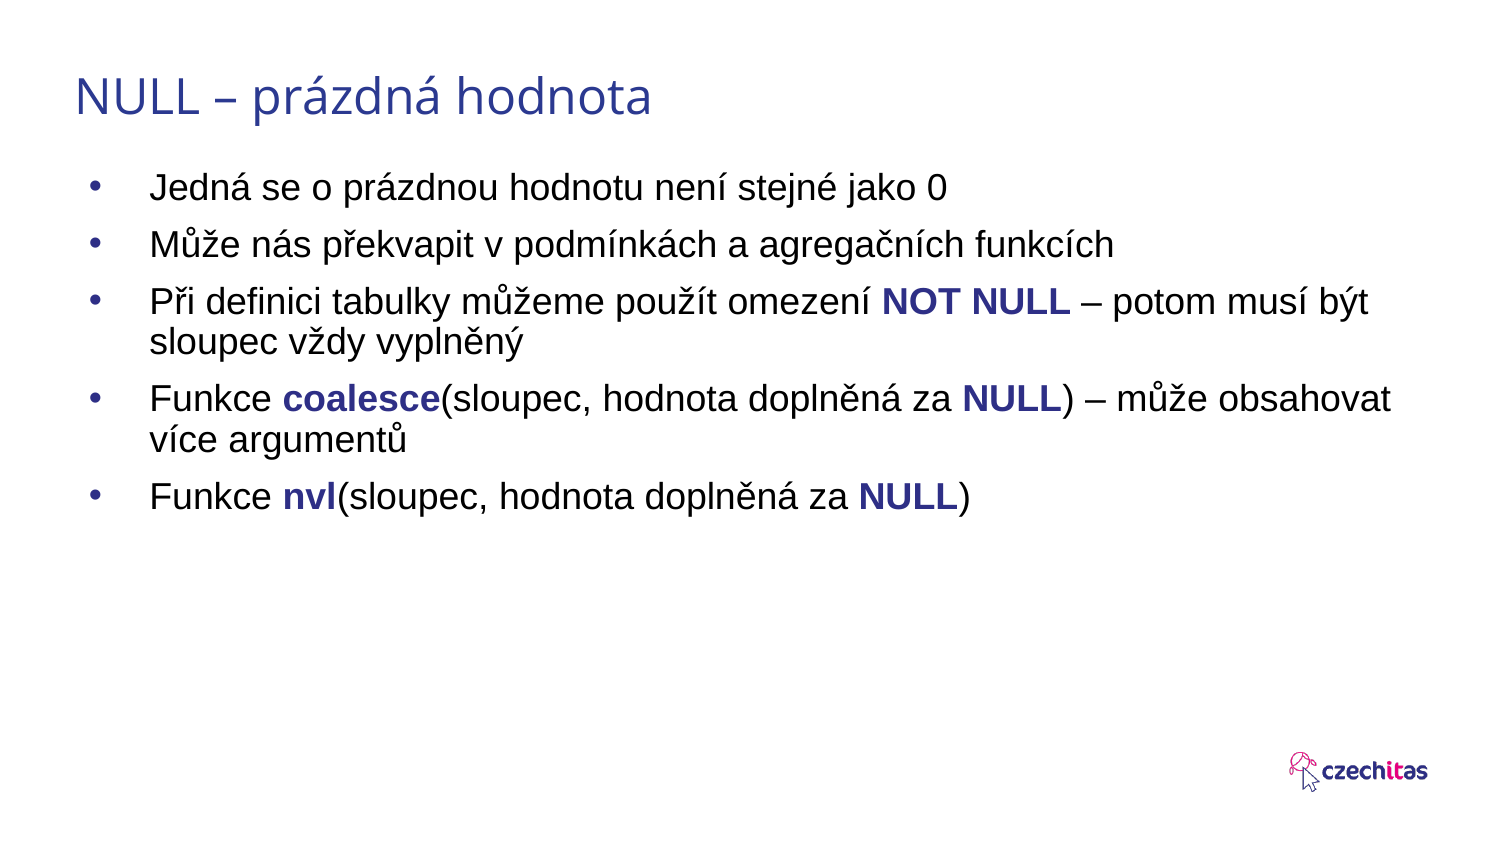

NULL – prázdná hodnota
Jedná se o prázdnou hodnotu není stejné jako 0
Může nás překvapit v podmínkách a agregačních funkcích
Při definici tabulky můžeme použít omezení NOT NULL – potom musí být sloupec vždy vyplněný
Funkce coalesce(sloupec, hodnota doplněná za NULL) – může obsahovat  více argumentů
Funkce nvl(sloupec, hodnota doplněná za NULL)